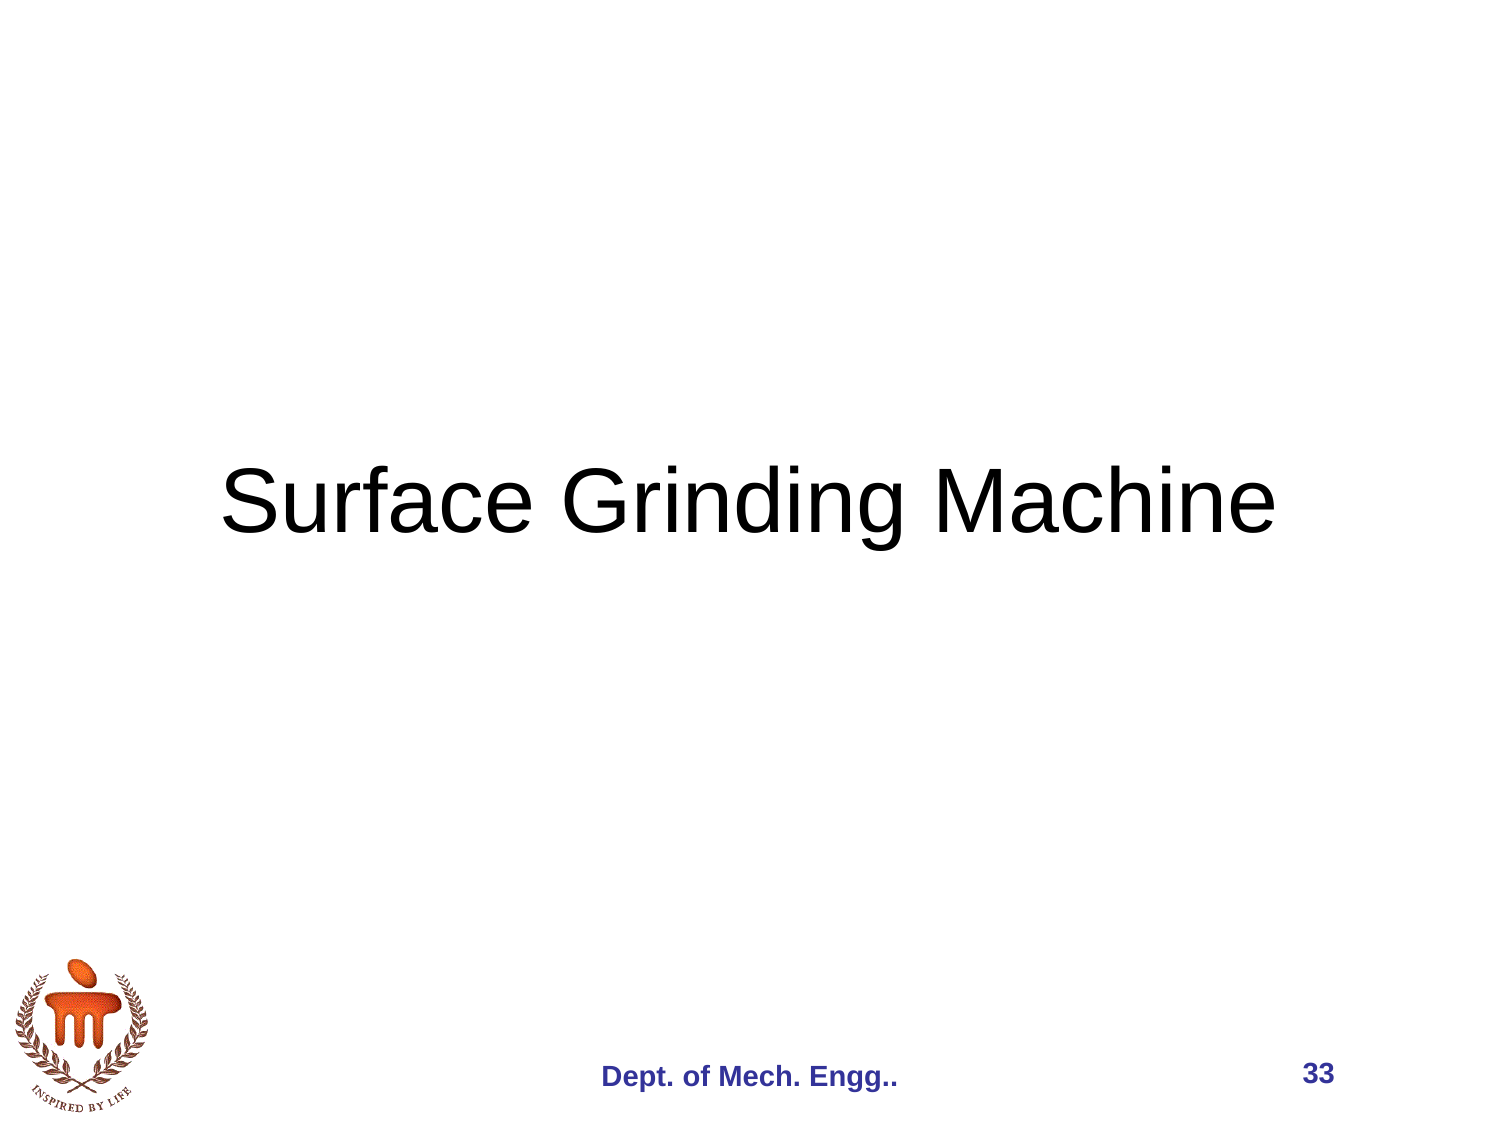

# Surface Grinding Machine
33
Dept. of Mech. Engg..